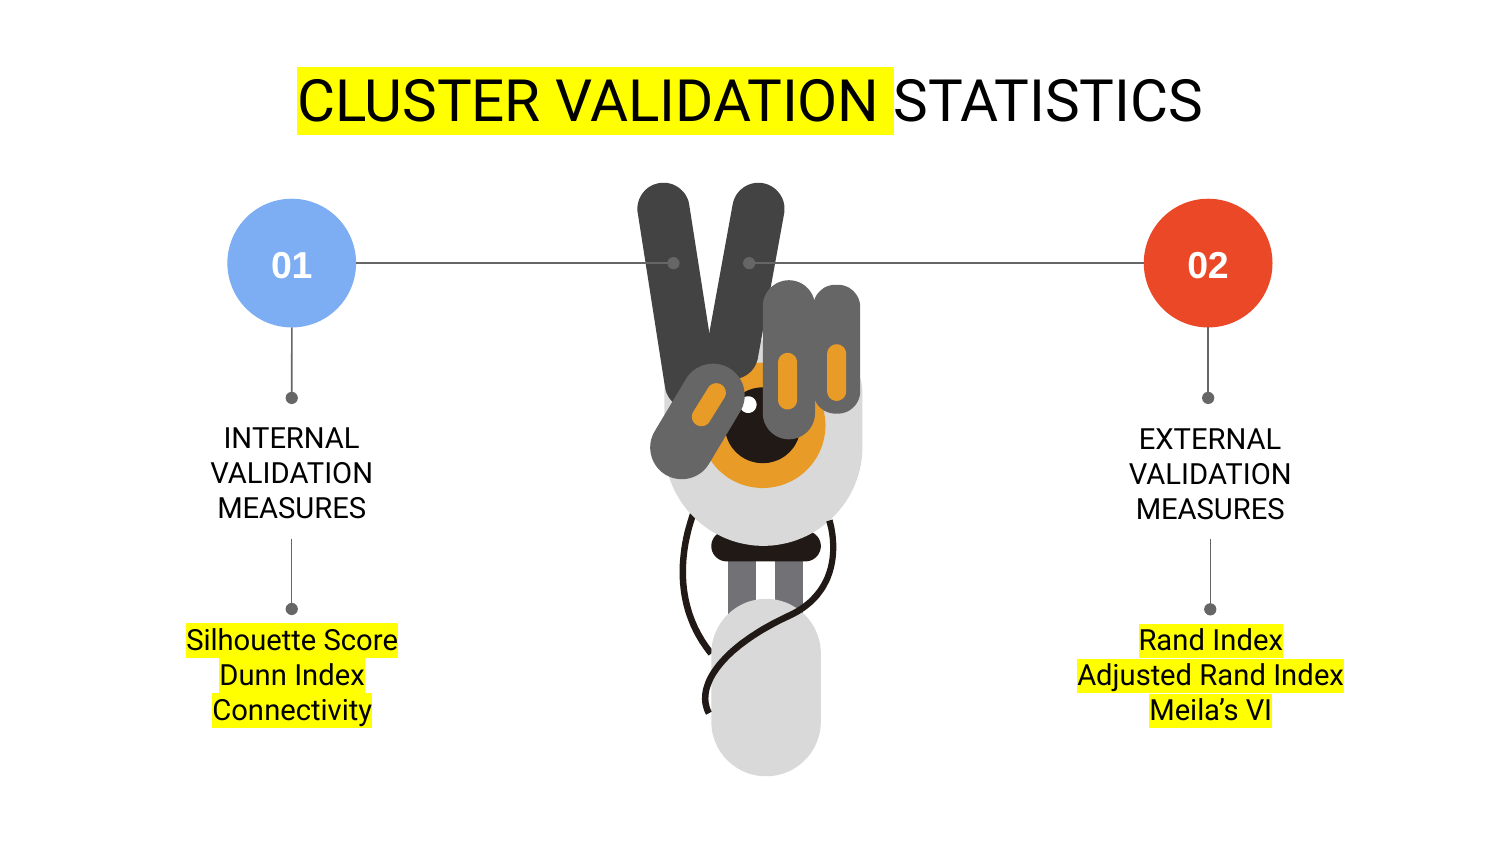

# CLUSTER VALIDATION STATISTICS

01
02

INTERNAL VALIDATION MEASURES
EXTERNAL VALIDATION MEASURES
Silhouette Score
Dunn Index
Connectivity
Rand Index
Adjusted Rand Index
Meila’s VI